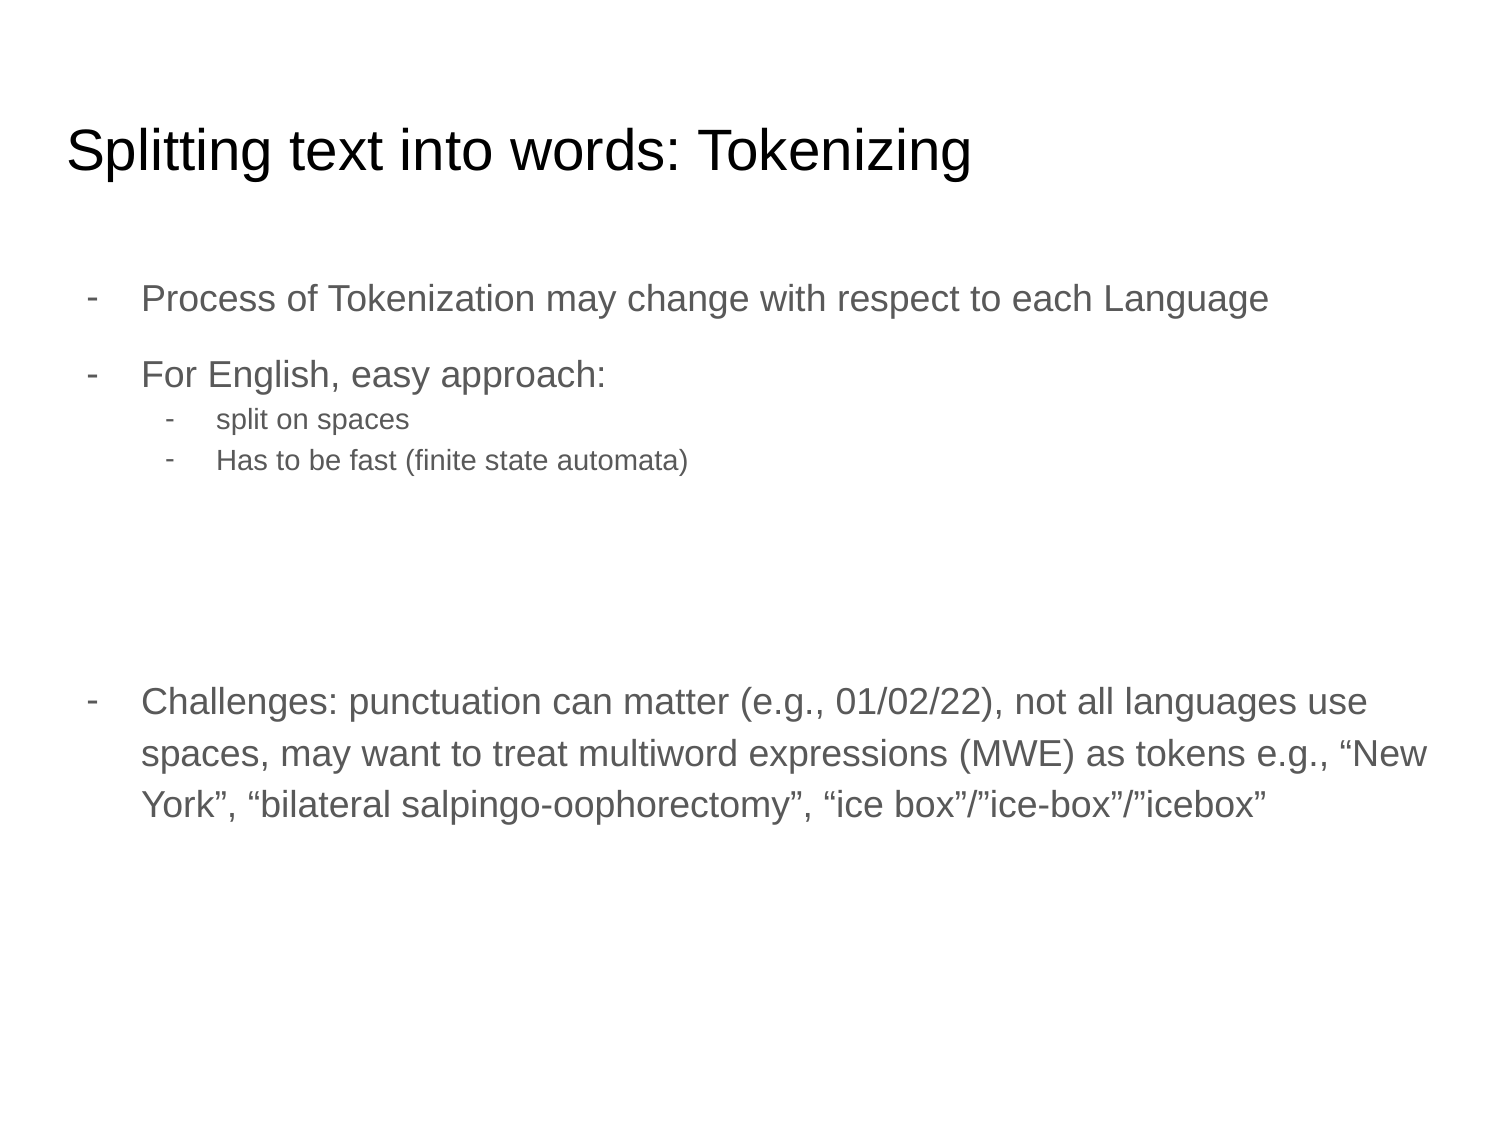

# Splitting text into words: Tokenizing
Process of Tokenization may change with respect to each Language
For English, easy approach:
split on spaces
Has to be fast (finite state automata)

Challenges: punctuation can matter (e.g., 01/02/22), not all languages use spaces, may want to treat multiword expressions (MWE) as tokens e.g., “New York”, “bilateral salpingo-oophorectomy”, “ice box”/”ice-box”/”icebox”